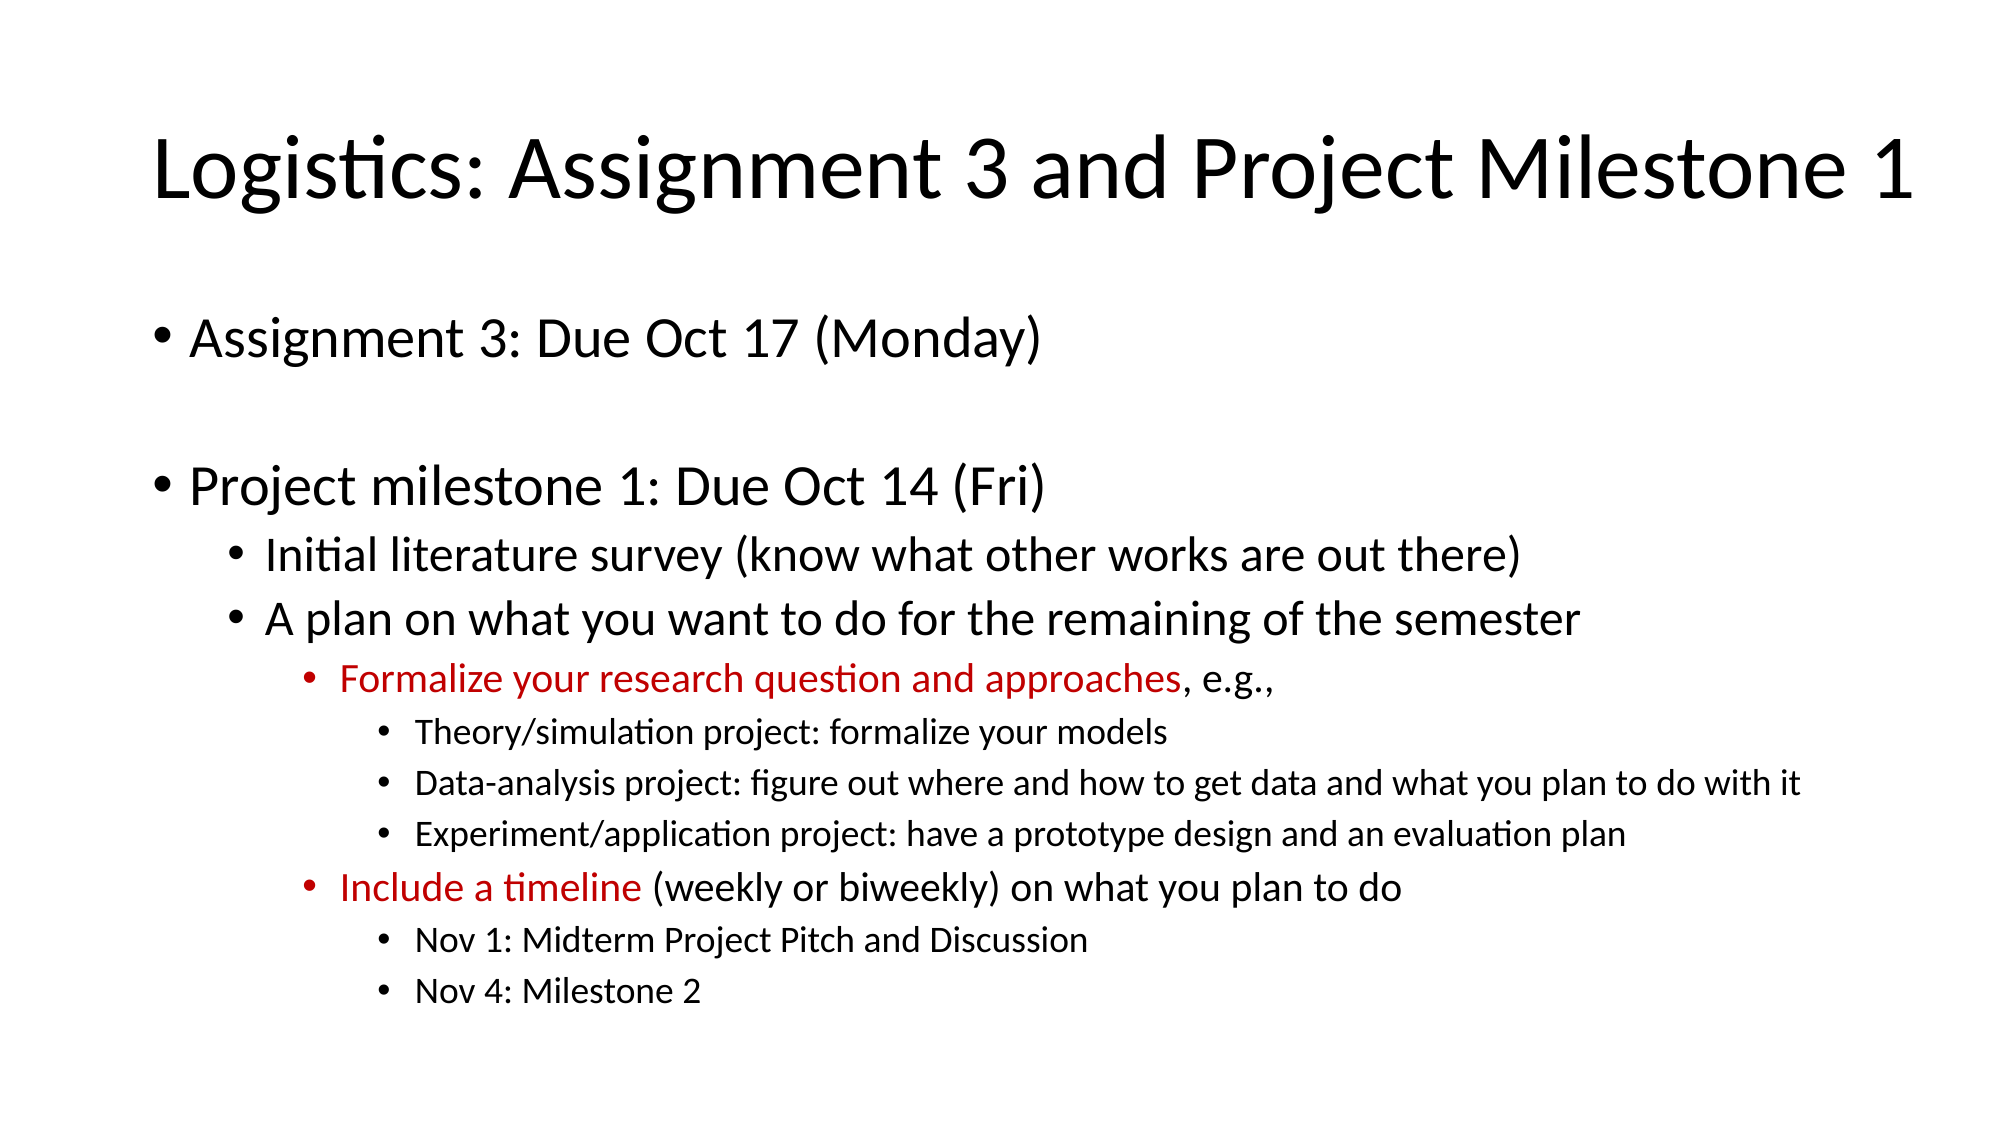

# Logistics: Assignment 3 and Project Milestone 1
Assignment 3: Due Oct 17 (Monday)

Project milestone 1: Due Oct 14 (Fri)
Initial literature survey (know what other works are out there)
A plan on what you want to do for the remaining of the semester
Formalize your research question and approaches, e.g.,
Theory/simulation project: formalize your models
Data-analysis project: figure out where and how to get data and what you plan to do with it
Experiment/application project: have a prototype design and an evaluation plan
Include a timeline (weekly or biweekly) on what you plan to do
Nov 1: Midterm Project Pitch and Discussion
Nov 4: Milestone 2